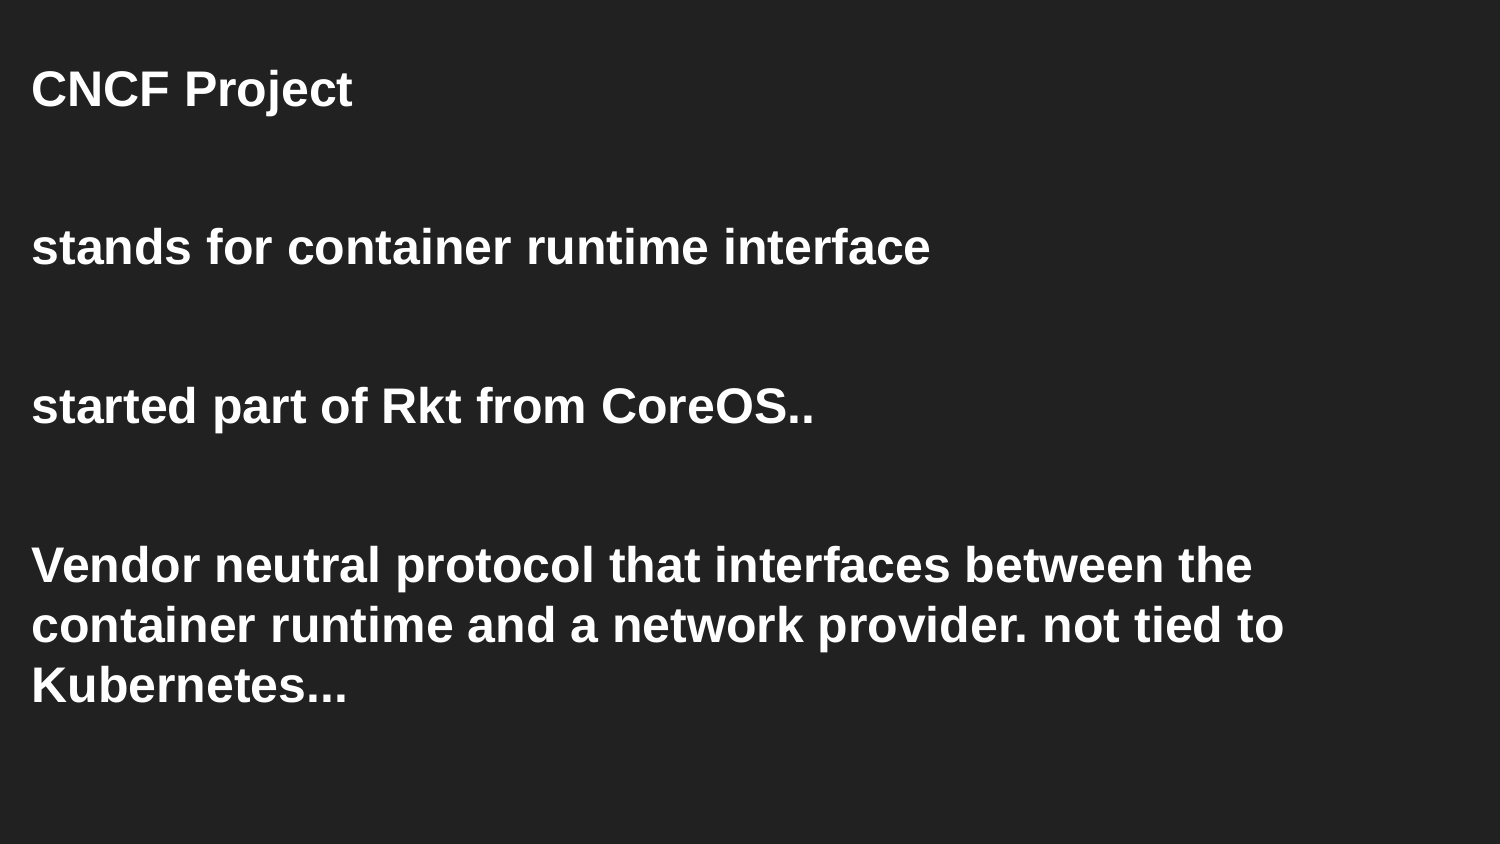

CNCF Project

stands for container runtime interface

started part of Rkt from CoreOS..

Vendor neutral protocol that interfaces between the container runtime and a network provider. not tied to Kubernetes...